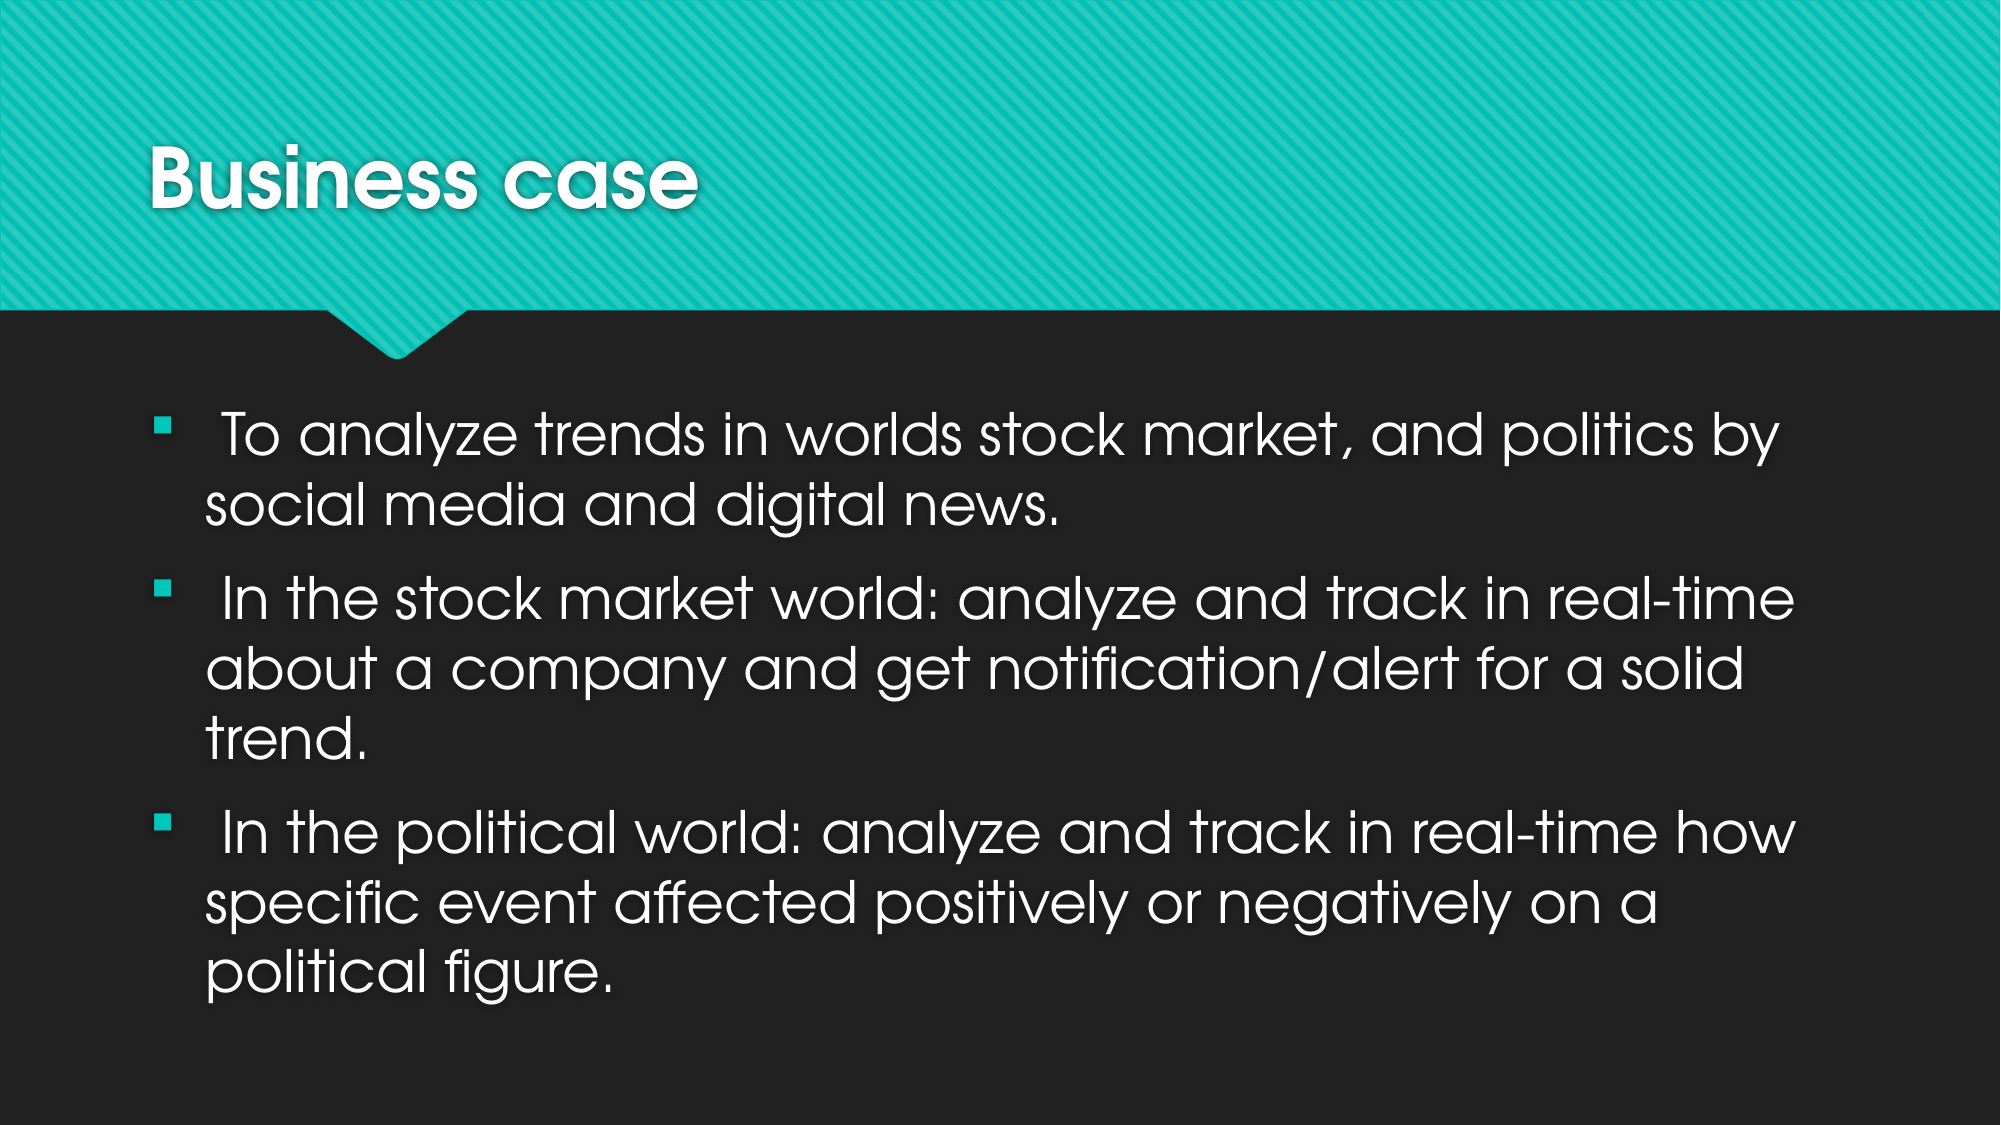

# Business case
 To analyze trends in worlds stock market, and politics by social media and digital news.
 In the stock market world: analyze and track in real-time about a company and get notification/alert for a solid trend.
 In the political world: analyze and track in real-time how specific event affected positively or negatively on a political figure.